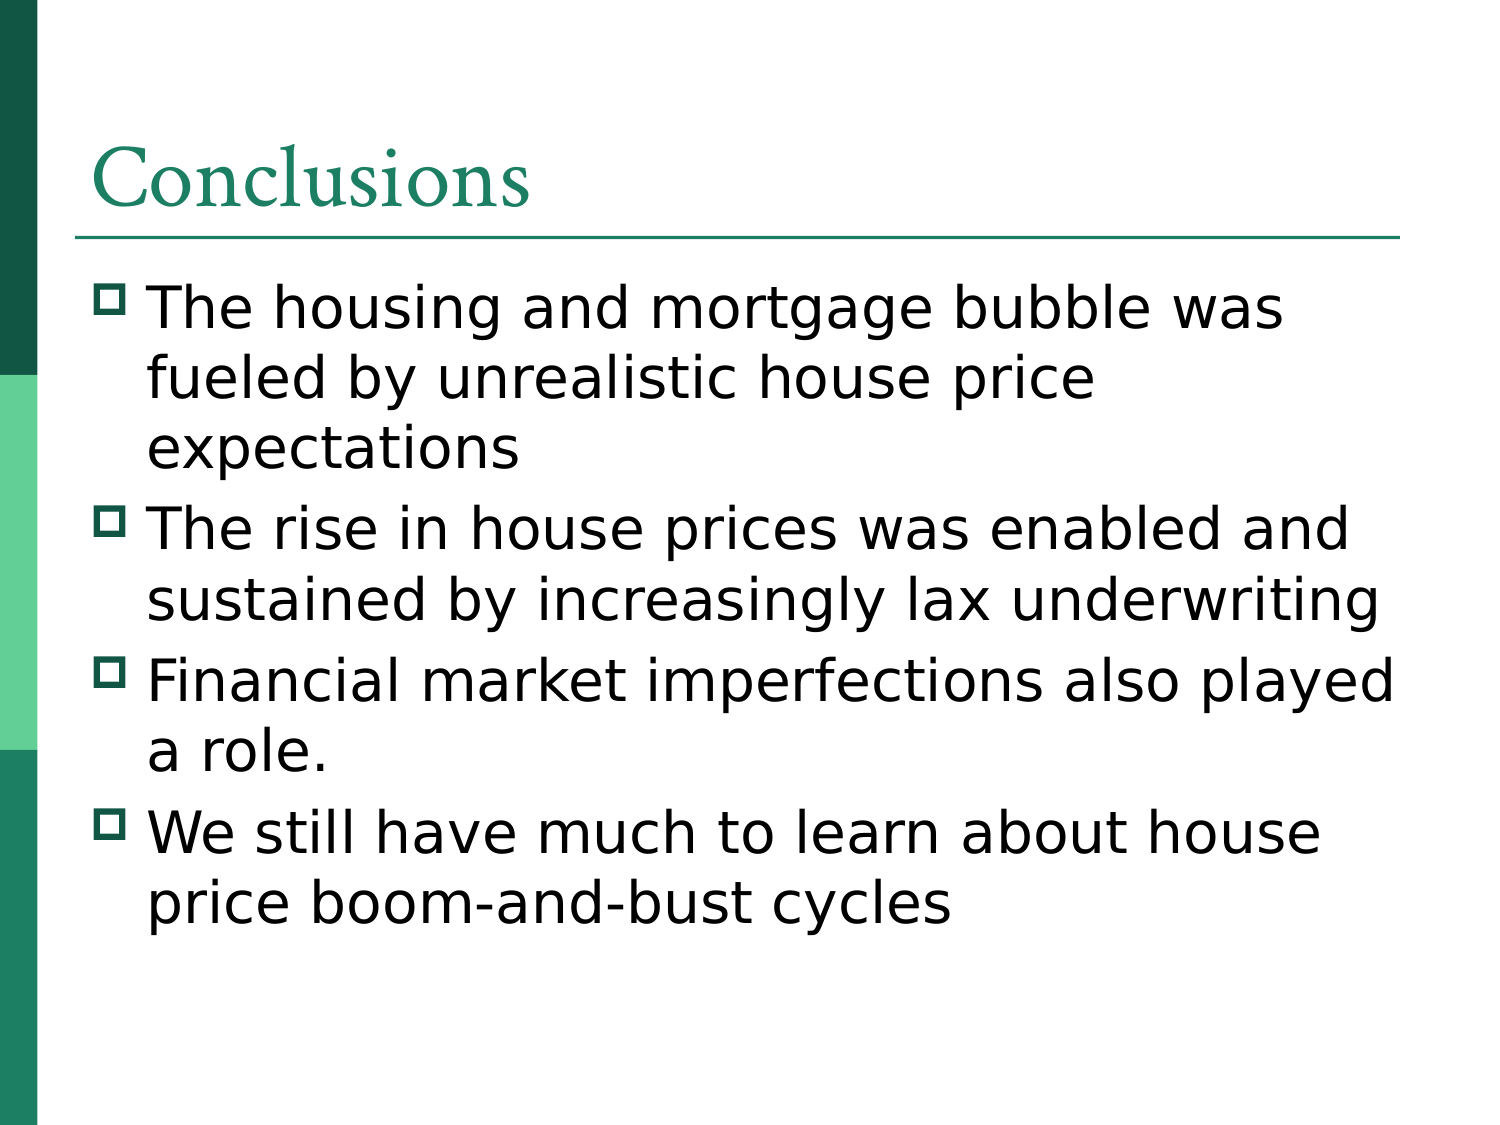

# Conclusions
The housing and mortgage bubble was fueled by unrealistic house price expectations
The rise in house prices was enabled and sustained by increasingly lax underwriting
Financial market imperfections also played a role.
We still have much to learn about house price boom-and-bust cycles